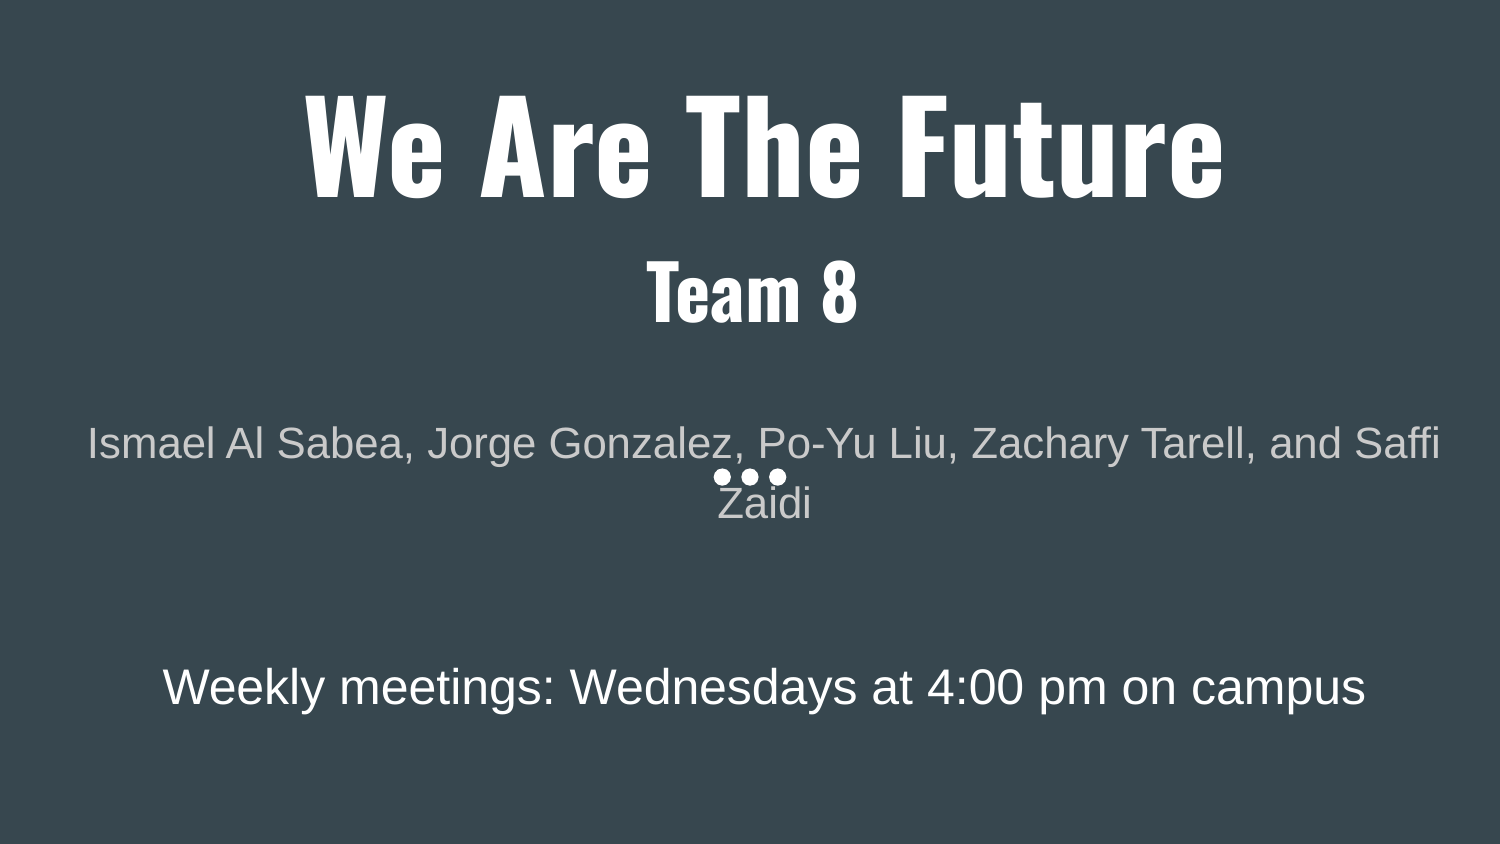

# We Are The Future
Team 8

Ismael Al Sabea, Jorge Gonzalez, Po-Yu Liu, Zachary Tarell, and Saffi Zaidi

Weekly meetings: Wednesdays at 4:00 pm on campus